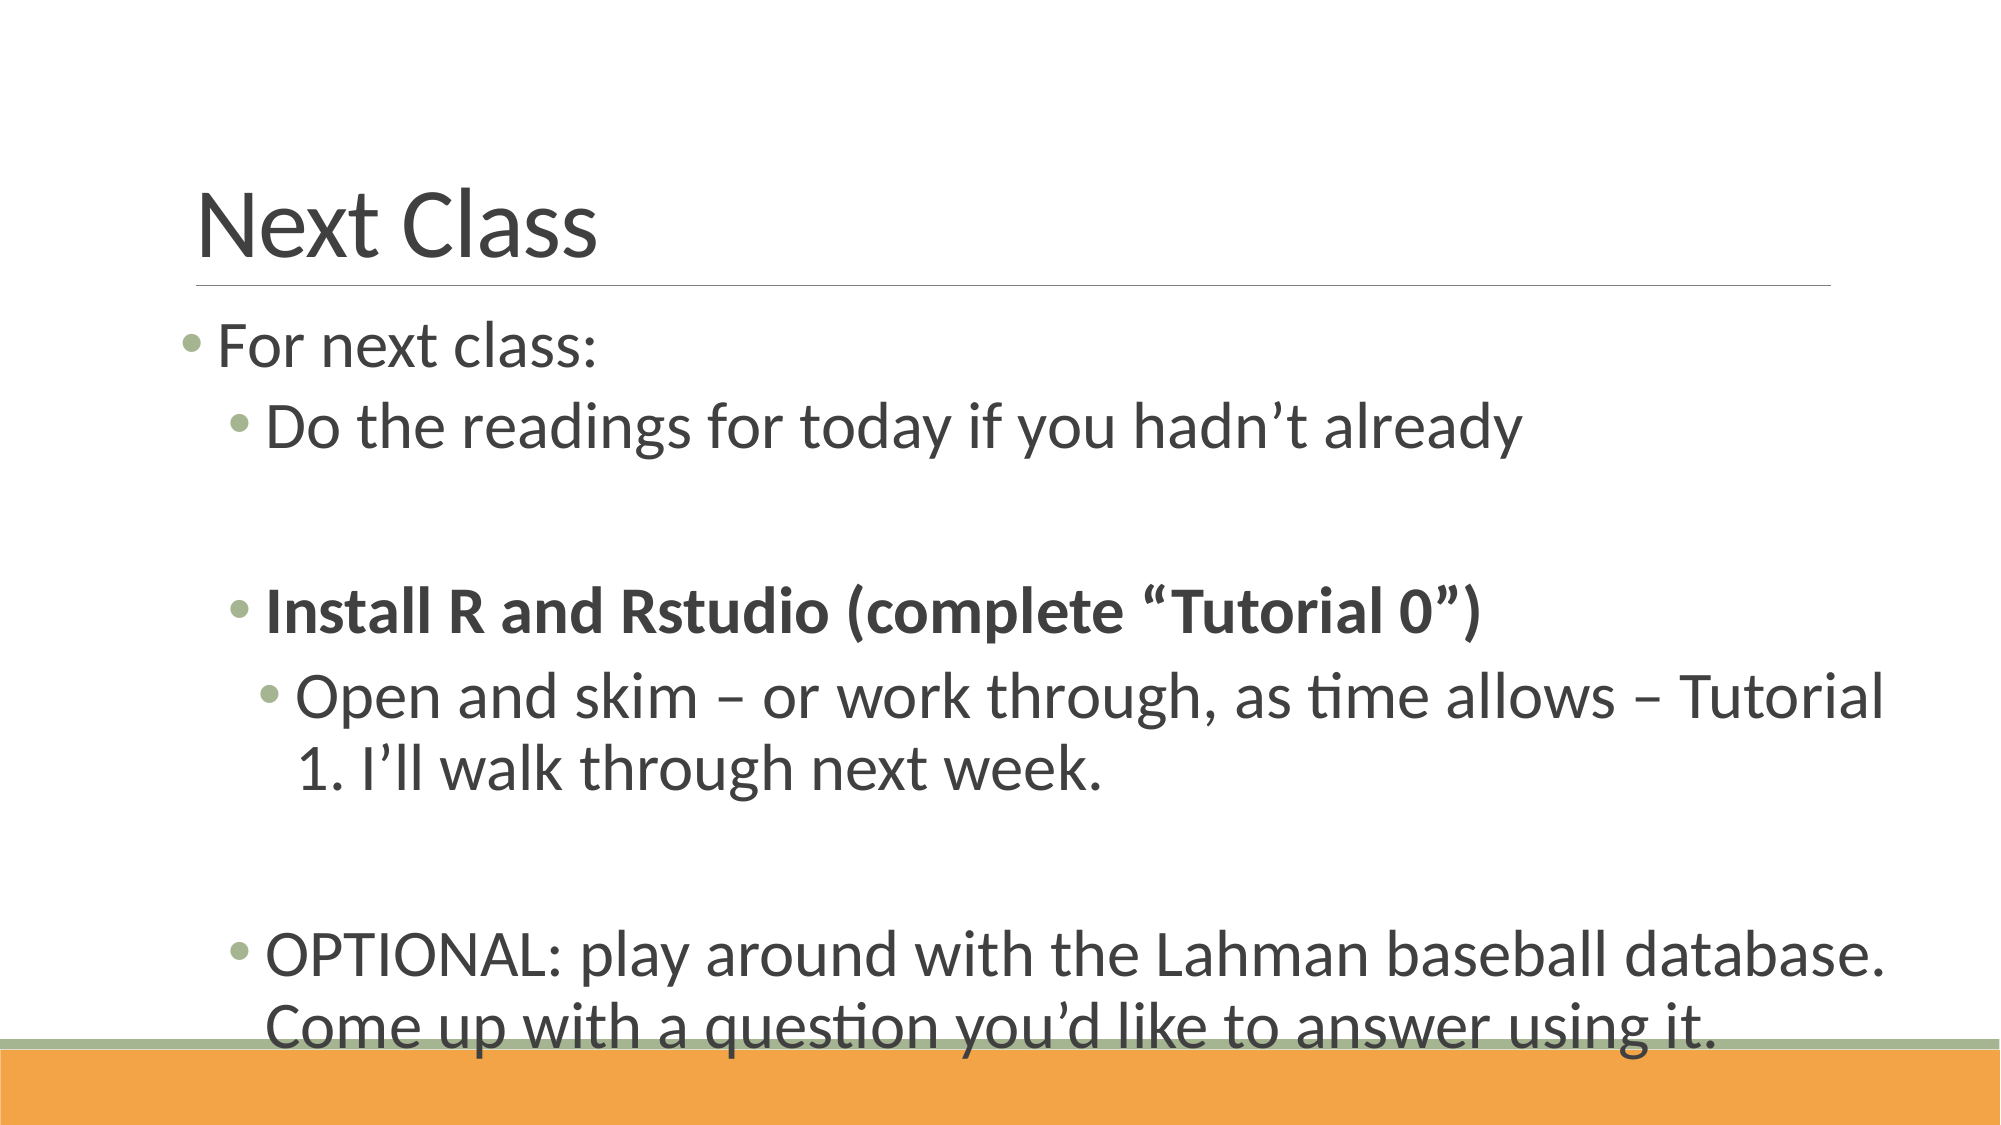

# Next Class
For next class:
Do the readings for today if you hadn’t already

Install R and Rstudio (complete “Tutorial 0”)
Open and skim – or work through, as time allows – Tutorial 1. I’ll walk through next week.

OPTIONAL: play around with the Lahman baseball database. Come up with a question you’d like to answer using it.